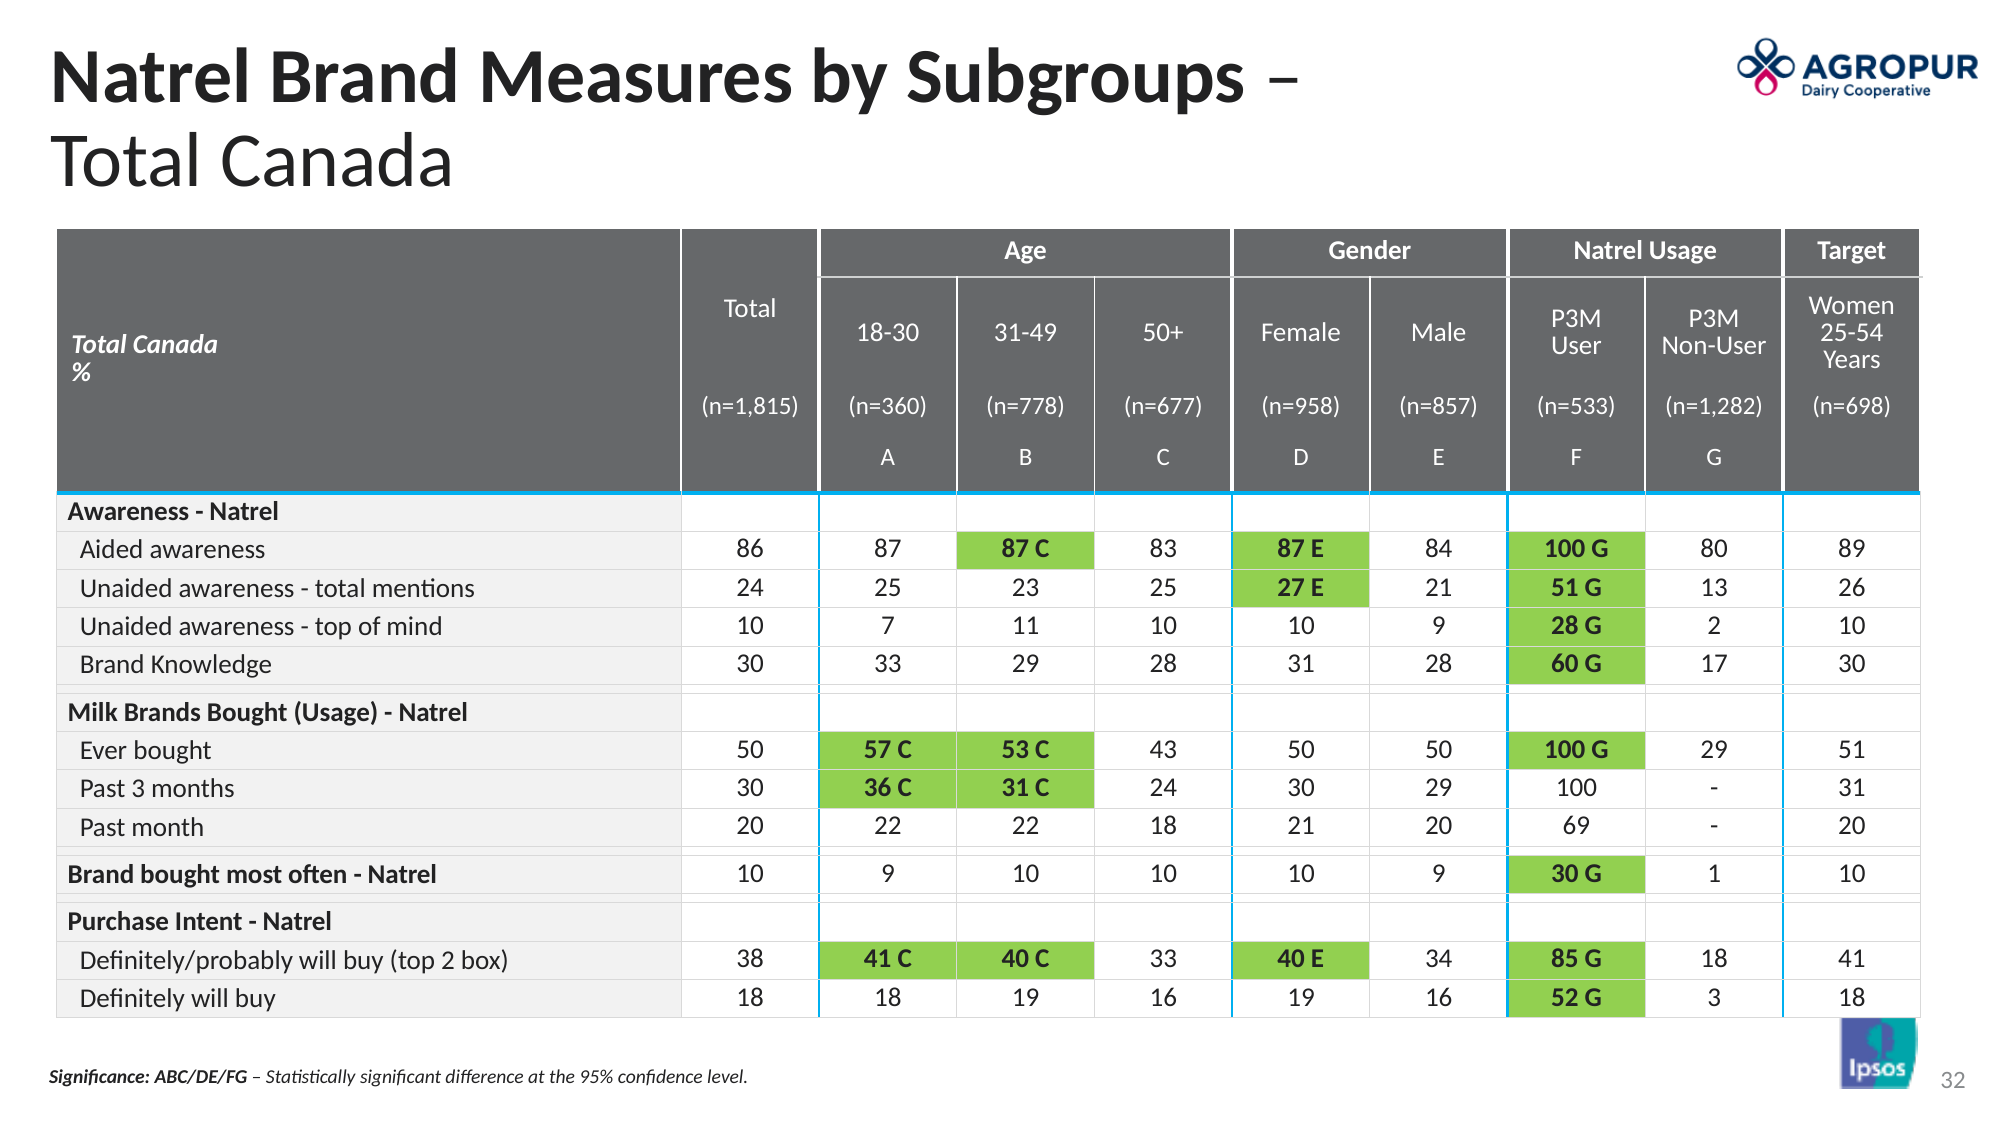

# Natrel Brand Measures by Subgroups – Total Canada
| Total Canada % | Total | Age |  |  | Gender |  | Natrel Usage |  | Target |
| --- | --- | --- | --- | --- | --- | --- | --- | --- | --- |
|  |  | 18-30 | 31-49 | 50+ | Female | Male | P3M User | P3M Non-User | Women 25-54 Years |
|  | (n=1,815) | (n=360) | (n=778) | (n=677) | (n=958) | (n=857) | (n=533) | (n=1,282) | (n=698) |
|  |  | A | B | C | D | E | F | G |  |
| Awareness - Natrel |  |  |  |  |  |  |  |  |  |
| Aided awareness | 86 | 87 | 87 C | 83 | 87 E | 84 | 100 G | 80 | 89 |
| Unaided awareness - total mentions | 24 | 25 | 23 | 25 | 27 E | 21 | 51 G | 13 | 26 |
| Unaided awareness - top of mind | 10 | 7 | 11 | 10 | 10 | 9 | 28 G | 2 | 10 |
| Brand Knowledge | 30 | 33 | 29 | 28 | 31 | 28 | 60 G | 17 | 30 |
|  |  |  |  |  |  |  |  |  |  |
| Milk Brands Bought (Usage) - Natrel |  |  |  |  |  |  |  |  |  |
| Ever bought | 50 | 57 C | 53 C | 43 | 50 | 50 | 100 G | 29 | 51 |
| Past 3 months | 30 | 36 C | 31 C | 24 | 30 | 29 | 100 | - | 31 |
| Past month | 20 | 22 | 22 | 18 | 21 | 20 | 69 | - | 20 |
|  |  |  |  |  |  |  |  |  |  |
| Brand bought most often - Natrel | 10 | 9 | 10 | 10 | 10 | 9 | 30 G | 1 | 10 |
|  |  |  |  |  |  |  |  |  |  |
| Purchase Intent - Natrel |  |  |  |  |  |  |  |  |  |
| Definitely/probably will buy (top 2 box) | 38 | 41 C | 40 C | 33 | 40 E | 34 | 85 G | 18 | 41 |
| Definitely will buy | 18 | 18 | 19 | 16 | 19 | 16 | 52 G | 3 | 18 |
Significance: ABC/DE/FG – Statistically significant difference at the 95% confidence level.